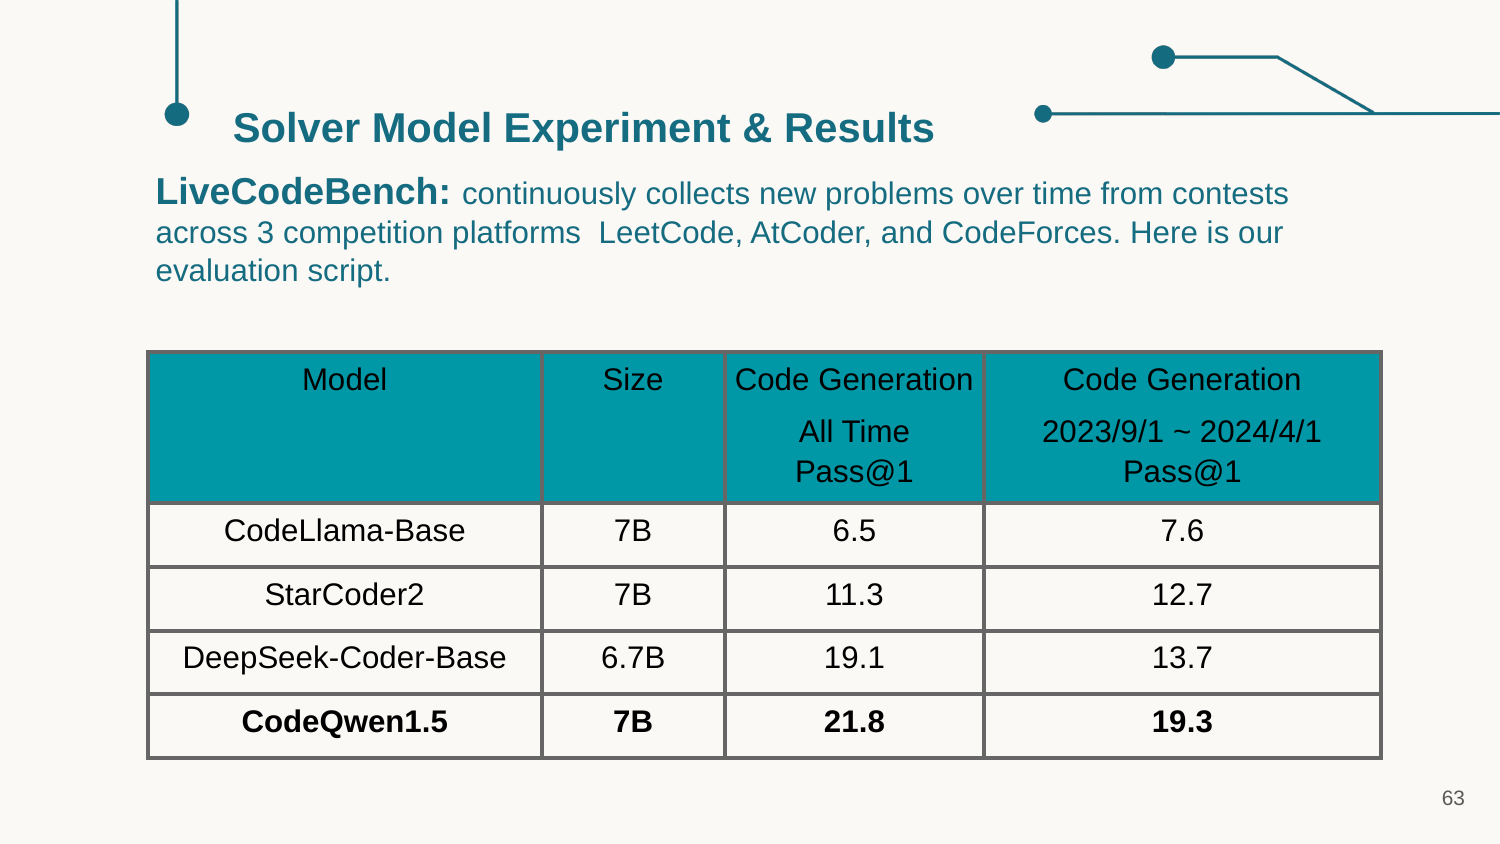

Solver Model Experiment & Results
LiveCodeBench: continuously collects new problems over time from contests across 3 competition platforms  LeetCode, AtCoder, and CodeForces. Here is our evaluation script.
| Model | Size | Code Generation All Time Pass@1 | Code Generation 2023/9/1 ~ 2024/4/1 Pass@1 |
| --- | --- | --- | --- |
| CodeLlama-Base | 7B | 6.5 | 7.6 |
| StarCoder2 | 7B | 11.3 | 12.7 |
| DeepSeek-Coder-Base | 6.7B | 19.1 | 13.7 |
| CodeQwen1.5 | 7B | 21.8 | 19.3 |
63